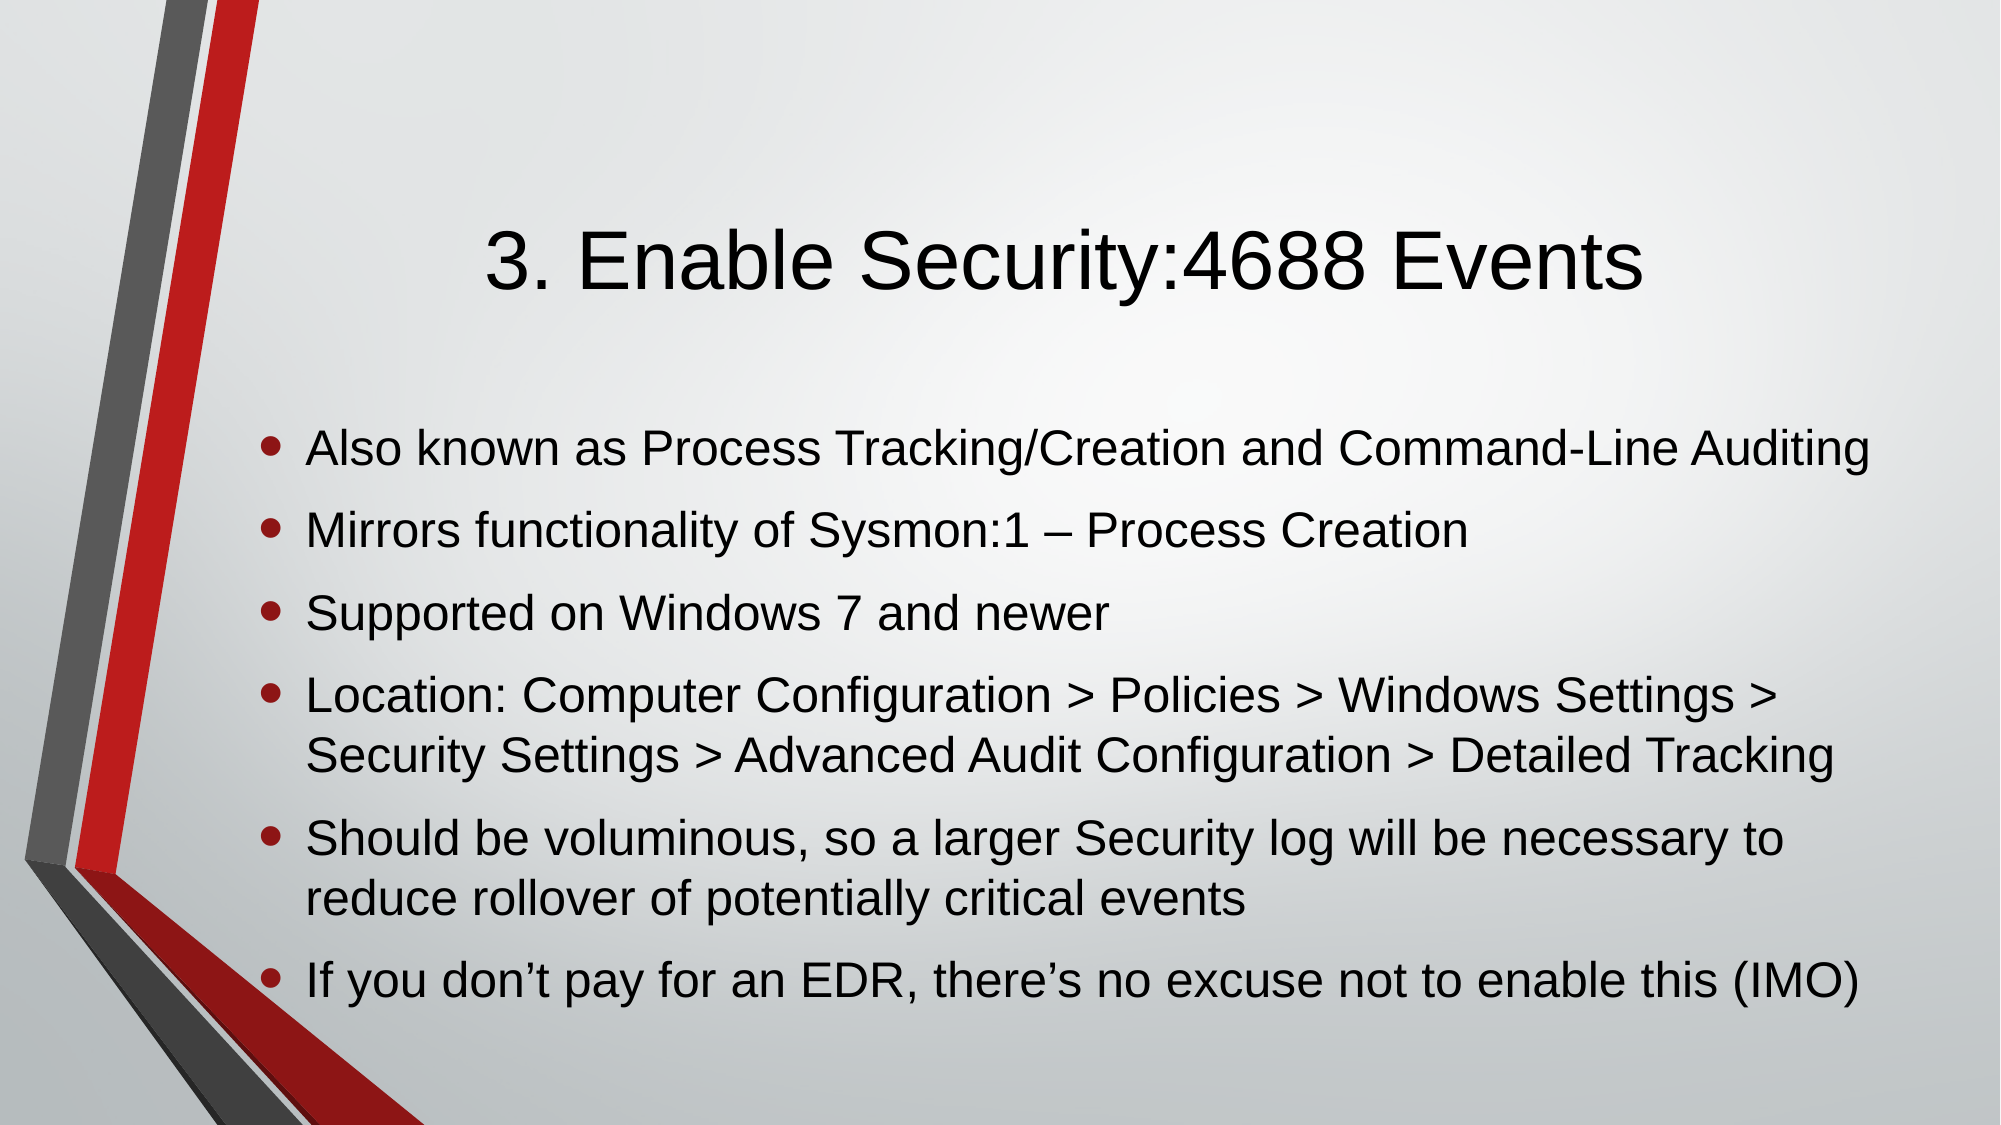

# 3. Enable Security:4688 Events
Also known as Process Tracking/Creation and Command-Line Auditing
Mirrors functionality of Sysmon:1 – Process Creation
Supported on Windows 7 and newer
Location: Computer Configuration > Policies > Windows Settings > Security Settings > Advanced Audit Configuration > Detailed Tracking
Should be voluminous, so a larger Security log will be necessary to reduce rollover of potentially critical events
If you don’t pay for an EDR, there’s no excuse not to enable this (IMO)